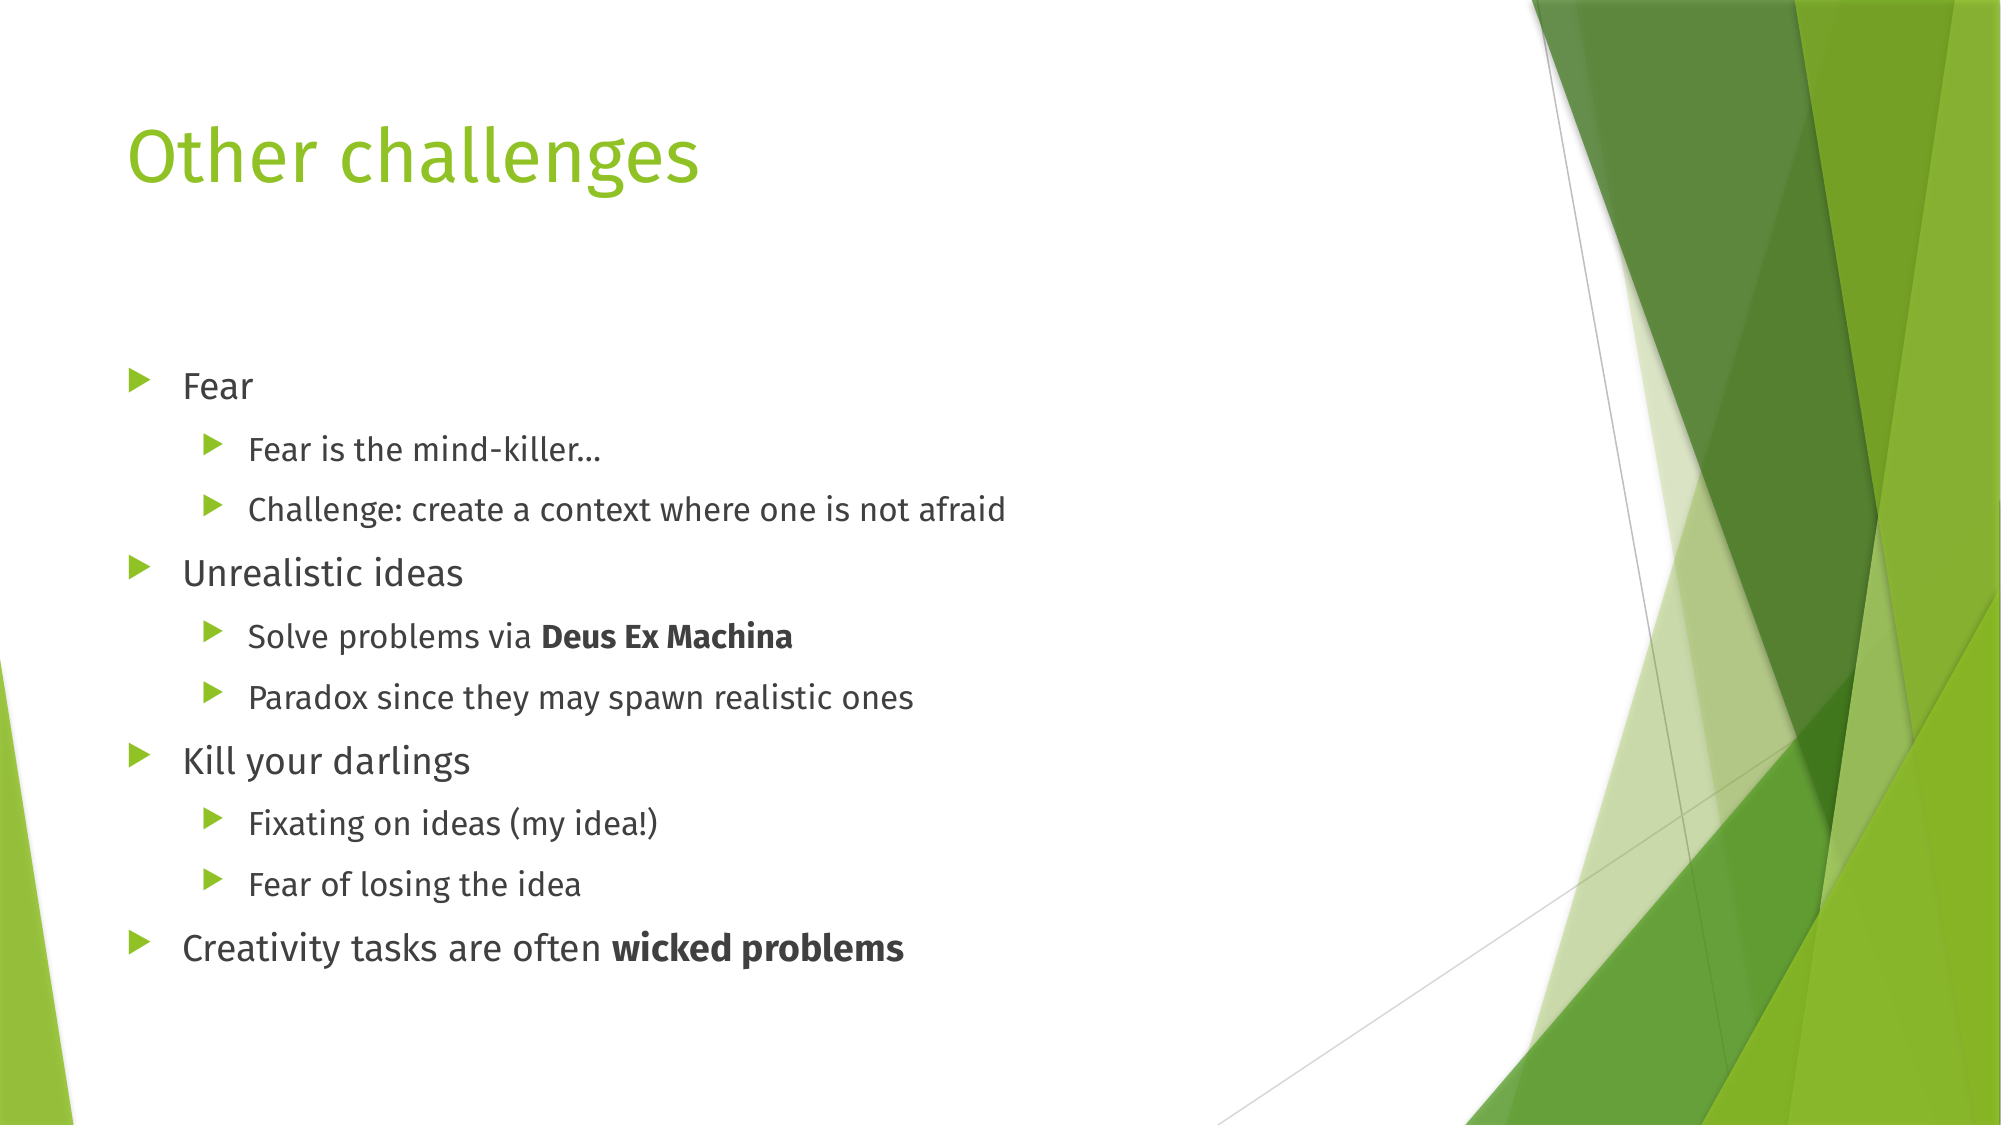

# Other challenges
Fear
Fear is the mind-killer…
Challenge: create a context where one is not afraid
Unrealistic ideas
Solve problems via Deus Ex Machina
Paradox since they may spawn realistic ones
Kill your darlings
Fixating on ideas (my idea!)
Fear of losing the idea
Creativity tasks are often wicked problems